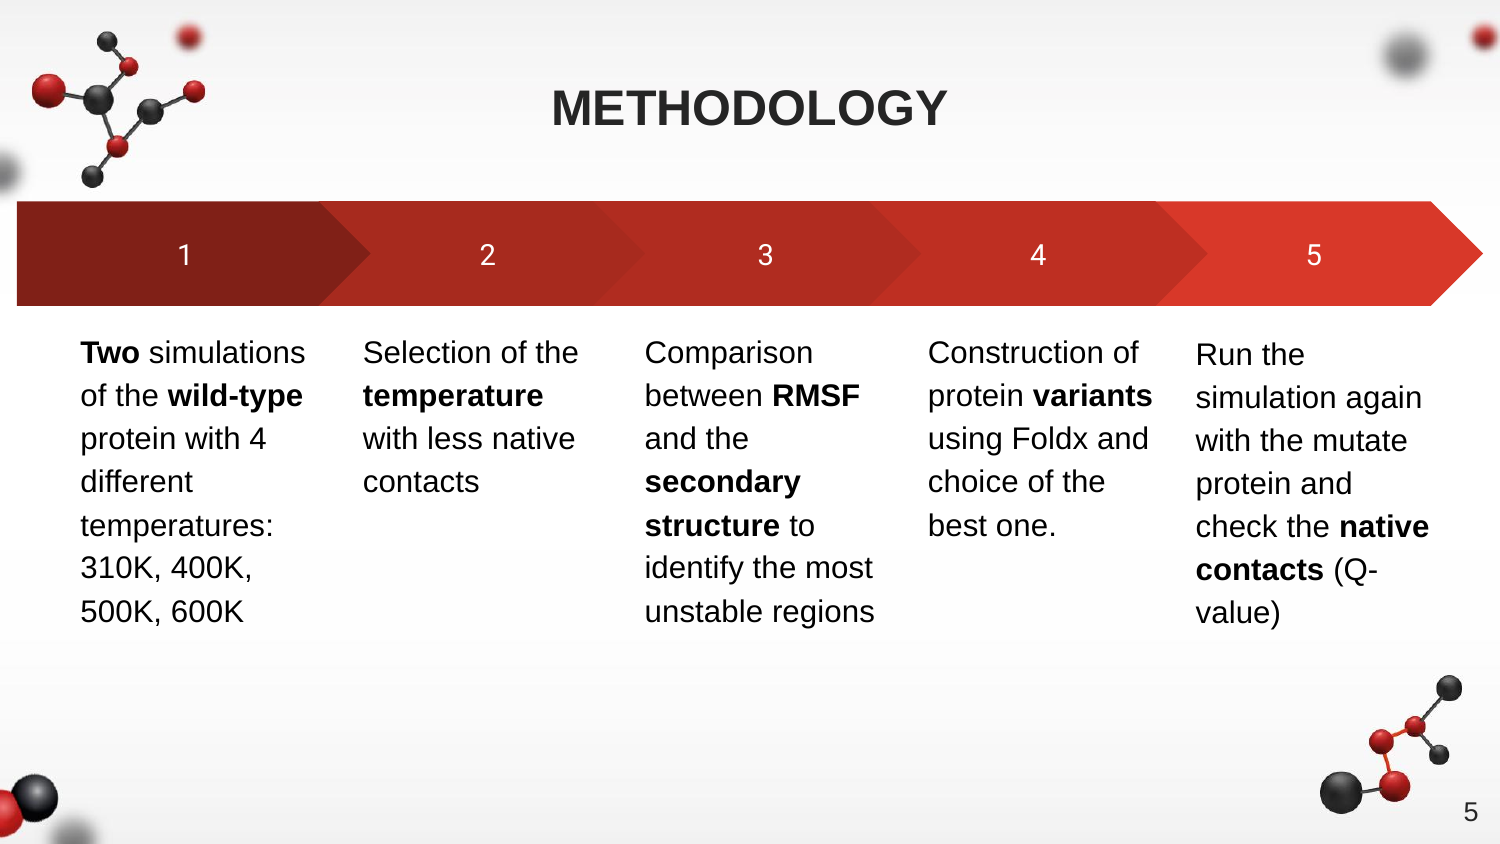

# METHODOLOGY
 3
Comparison between RMSF and the secondary structure to identify the most unstable regions
2
Selection of the temperature with less native contacts
4
Construction of protein variants using Foldx and choice of the best one.
5
Run the simulation again with the mutate protein and check the native contacts (Q-value)
1
Two simulations of the wild-type protein with 4 different temperatures: 310K, 400K, 500K, 600K
5